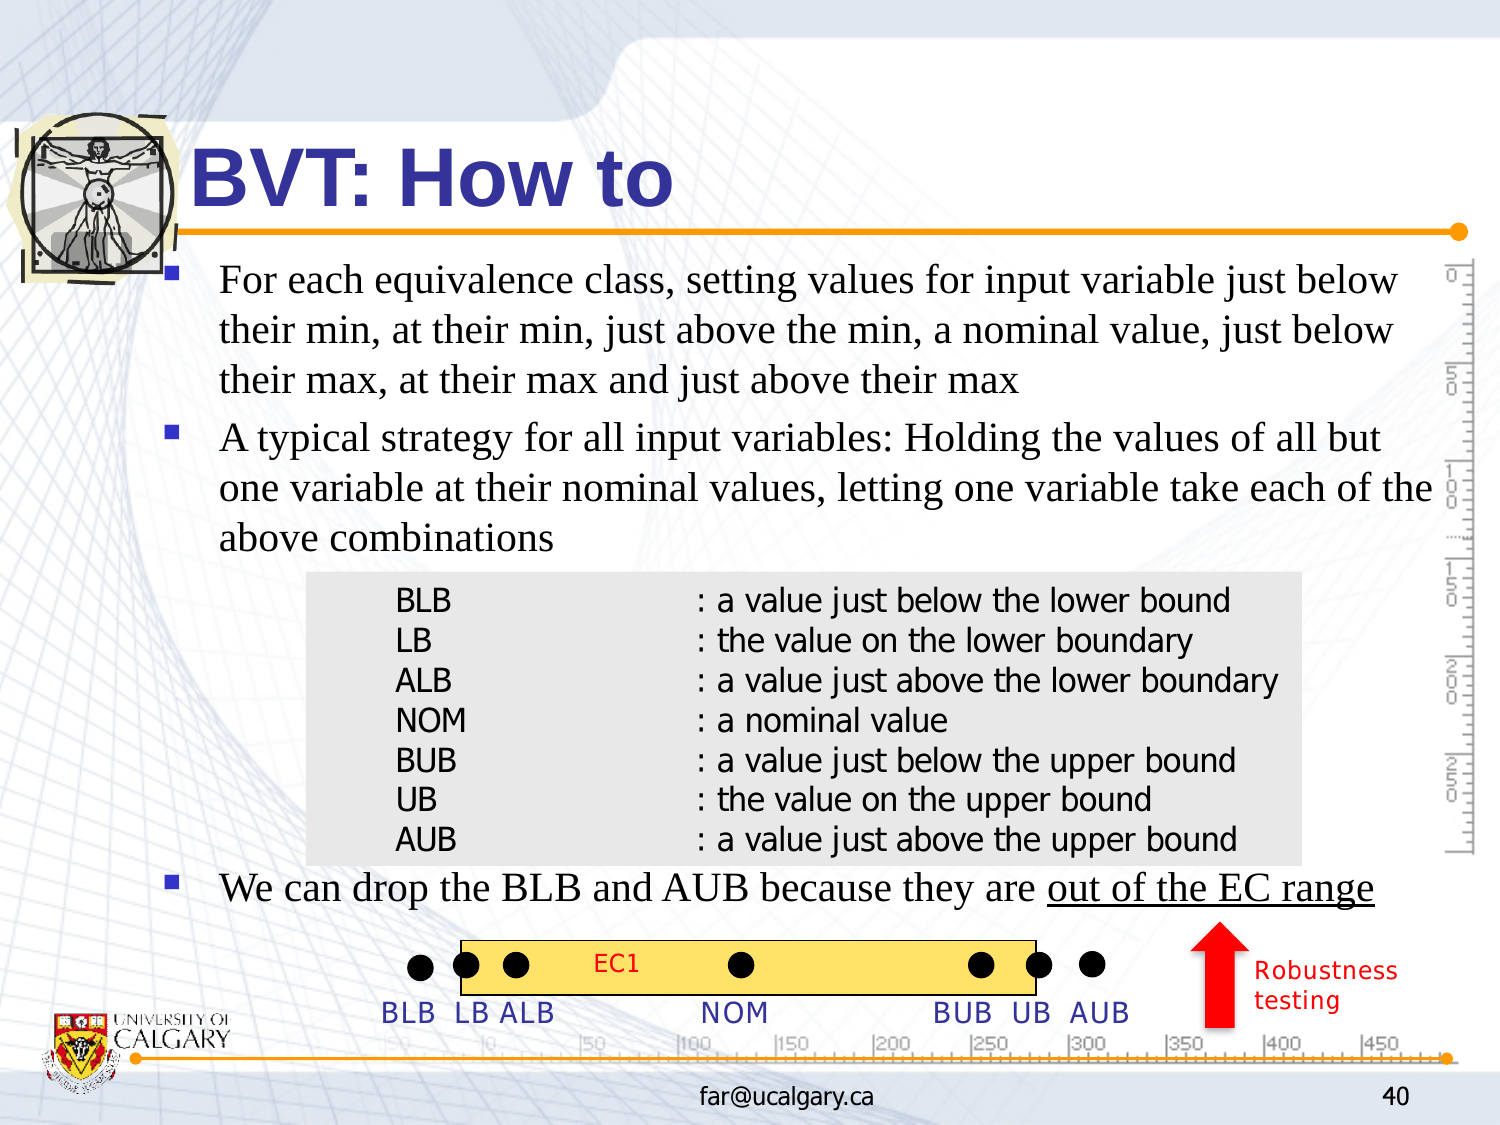

# BVT: How to
For each equivalence class, setting values for input variable just below their min, at their min, just above the min, a nominal value, just below their max, at their max and just above their max
A typical strategy for all input variables: Holding the values of all but one variable at their nominal values, letting one variable take each of the above combinations

We can drop the BLB and AUB because they are out of the EC range

BLB		: a value just below the lower bound
LB		: the value on the lower boundary
ALB		: a value just above the lower boundary
NOM		: a nominal value
BUB		: a value just below the upper bound
UB		: the value on the upper bound
AUB		: a value just above the upper bound

Robustness
testing

EC1

BLB  LB ALB                 NOM                   BUB  UB  AUB

far@ucalgary.ca
40